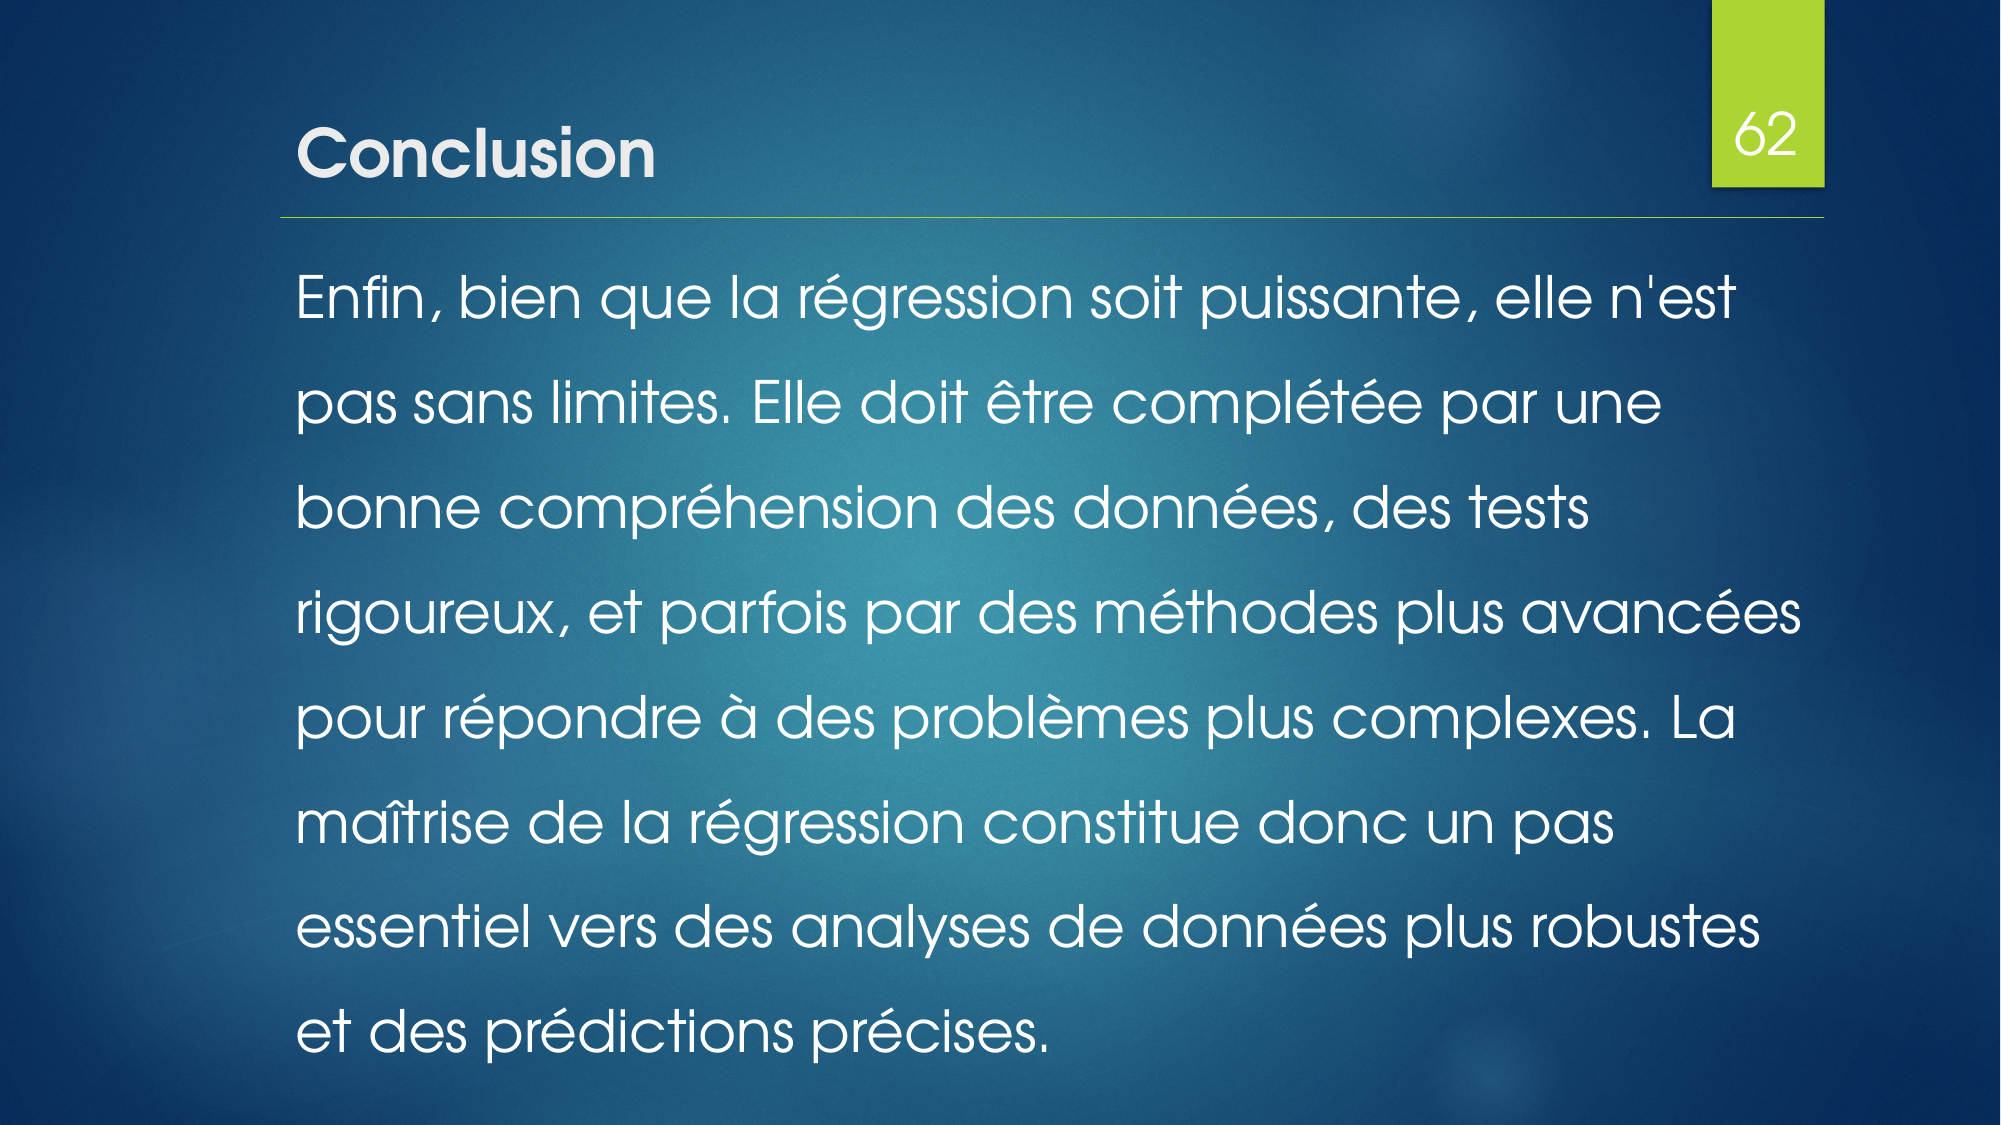

62
# Conclusion
Enfin, bien que la régression soit puissante, elle n'est pas sans limites. Elle doit être complétée par une bonne compréhension des données, des tests rigoureux, et parfois par des méthodes plus avancées pour répondre à des problèmes plus complexes. La maîtrise de la régression constitue donc un pas essentiel vers des analyses de données plus robustes et des prédictions précises.